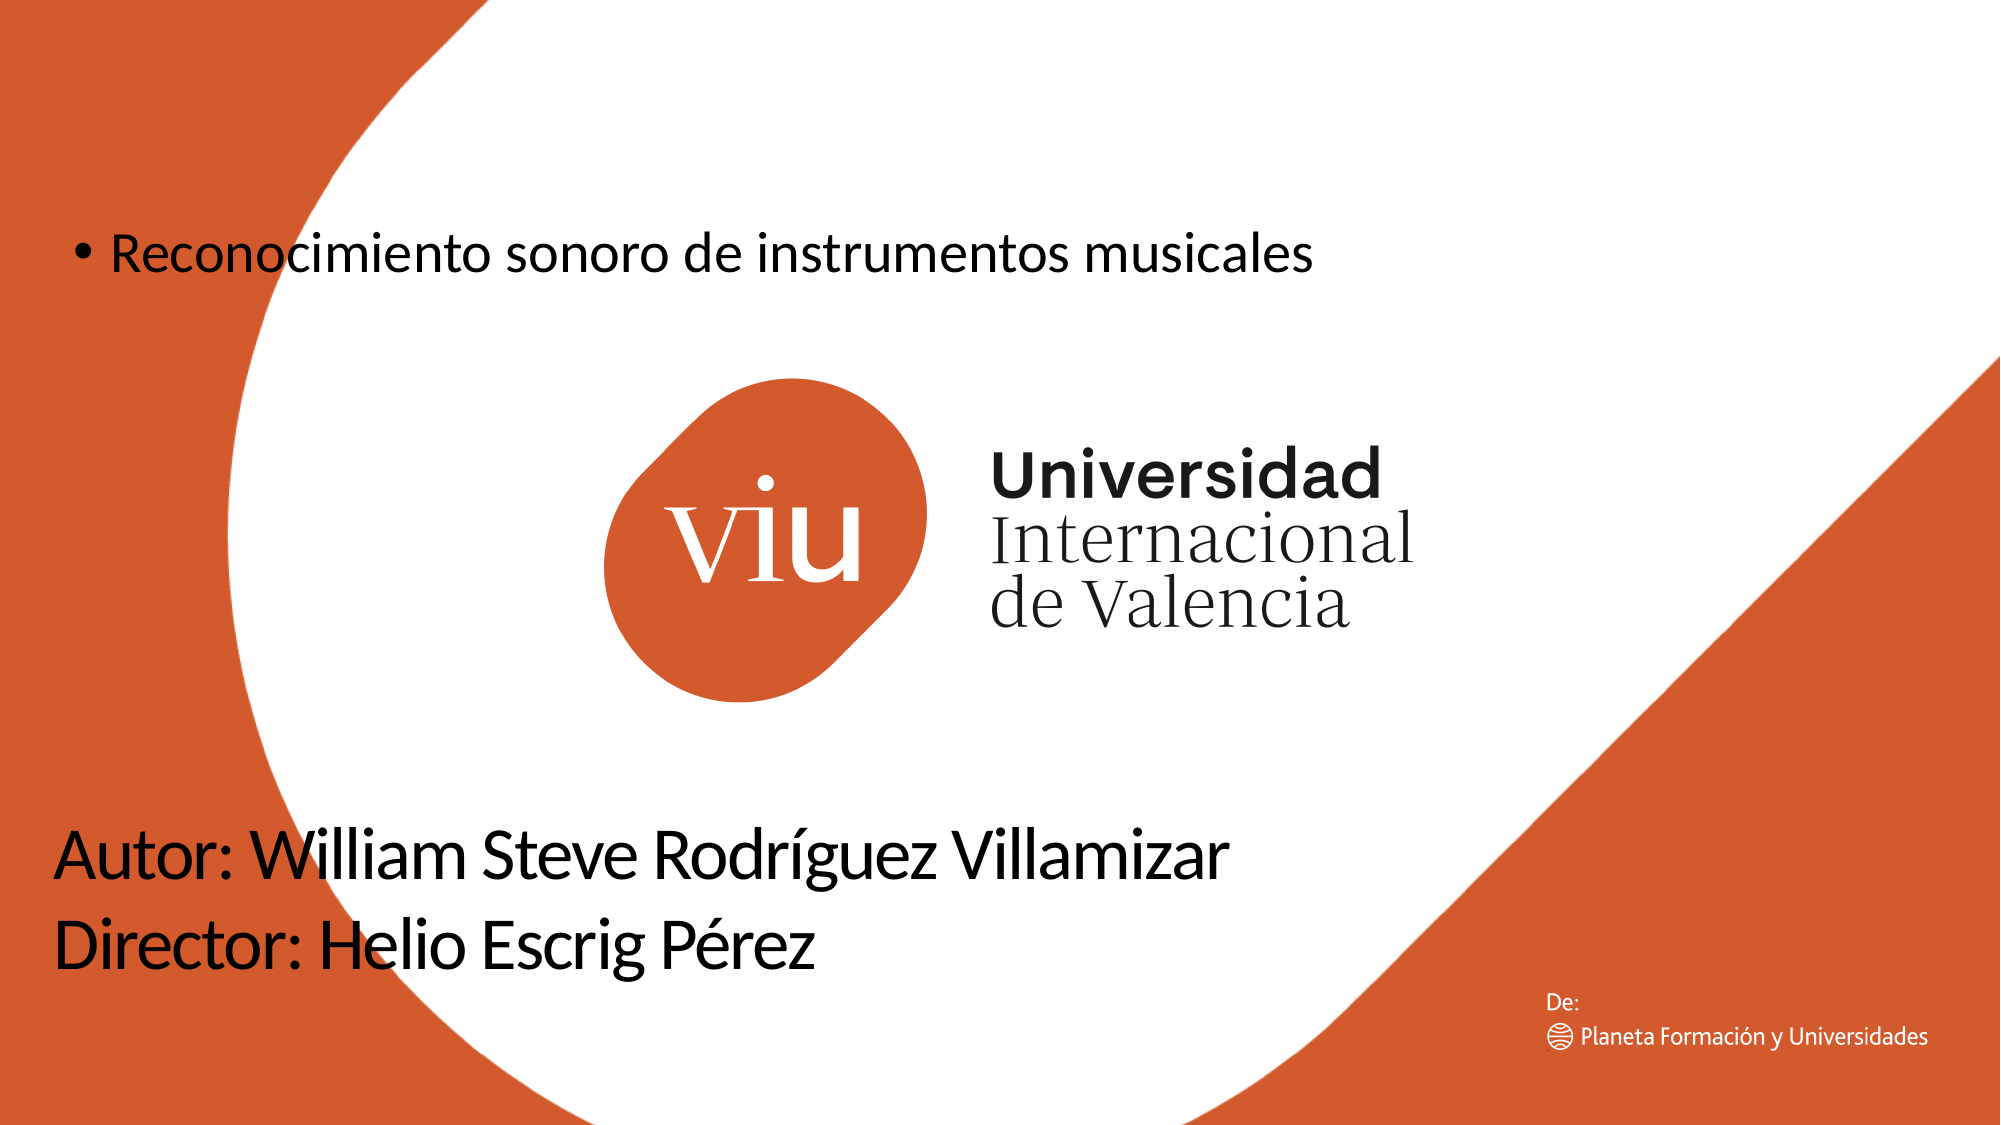

Reconocimiento sonoro de instrumentos musicales
Autor: William Steve Rodríguez Villamizar
Director: Helio Escrig Pérez